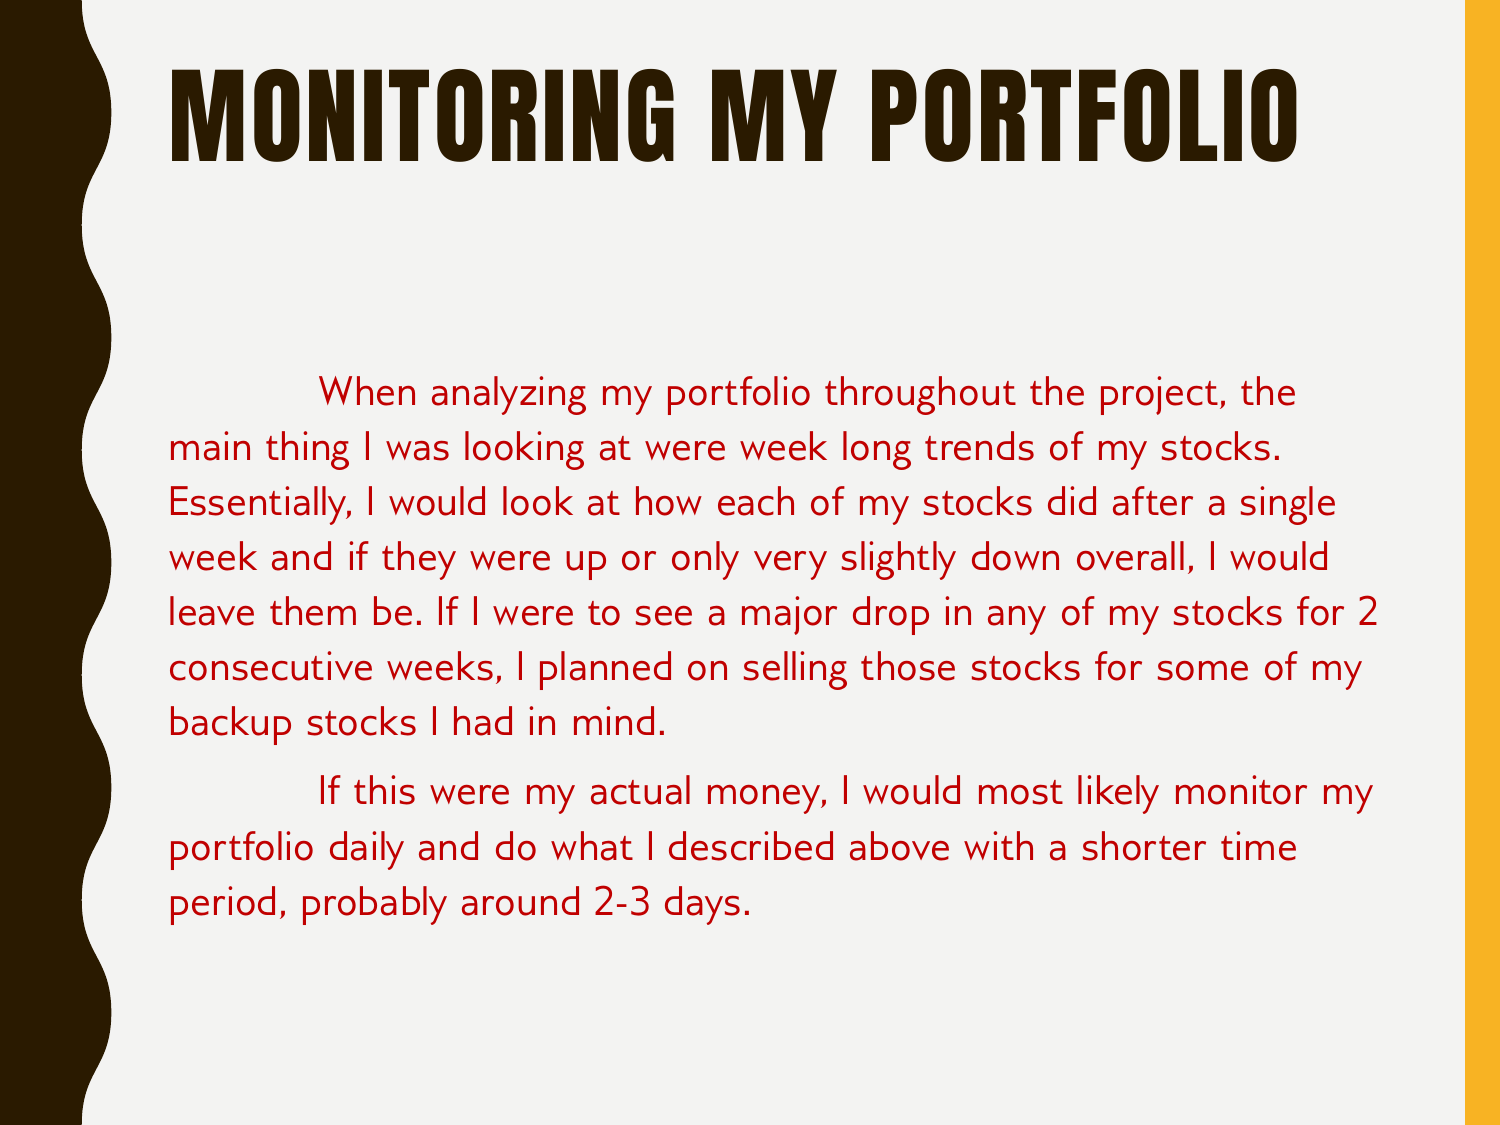

# Monitoring My portfolio
	When analyzing my portfolio throughout the project, the main thing I was looking at were week long trends of my stocks. Essentially, I would look at how each of my stocks did after a single week and if they were up or only very slightly down overall, I would leave them be. If I were to see a major drop in any of my stocks for 2 consecutive weeks, I planned on selling those stocks for some of my backup stocks I had in mind.
	If this were my actual money, I would most likely monitor my portfolio daily and do what I described above with a shorter time period, probably around 2-3 days.